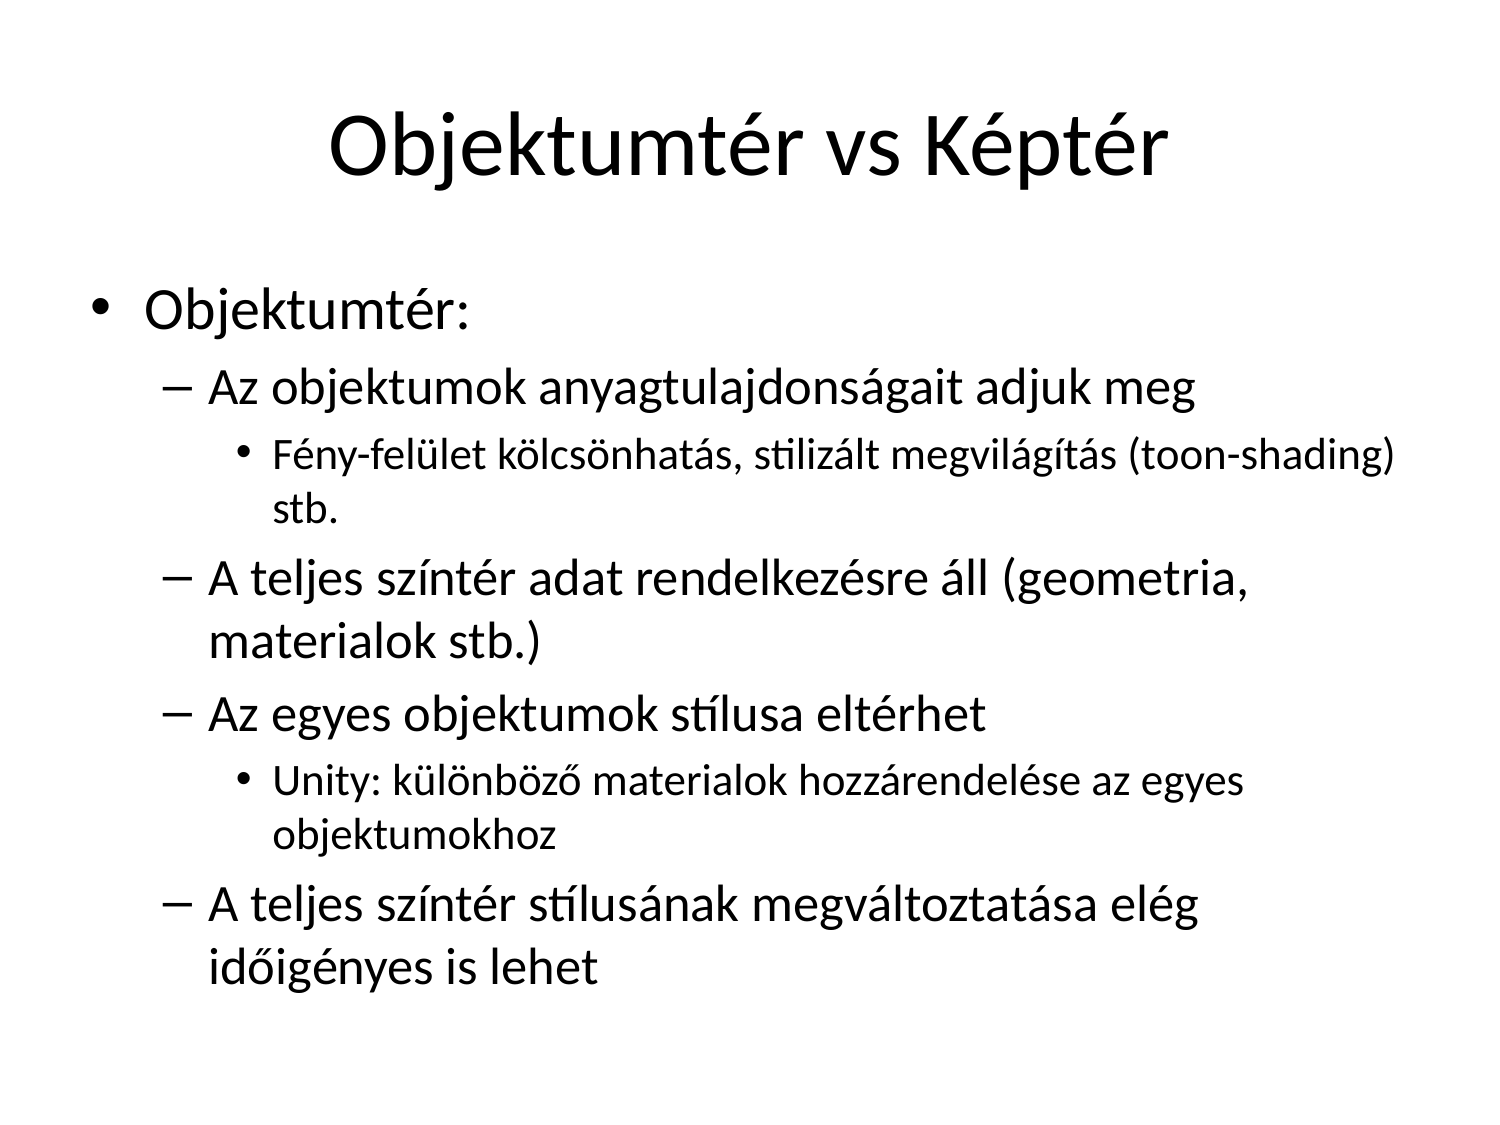

# Objektumtér vs Képtér
Objektumtér:
Az objektumok anyagtulajdonságait adjuk meg
Fény-felület kölcsönhatás, stilizált megvilágítás (toon-shading) stb.
A teljes színtér adat rendelkezésre áll (geometria, materialok stb.)
Az egyes objektumok stílusa eltérhet
Unity: különböző materialok hozzárendelése az egyes objektumokhoz
A teljes színtér stílusának megváltoztatása elég időigényes is lehet